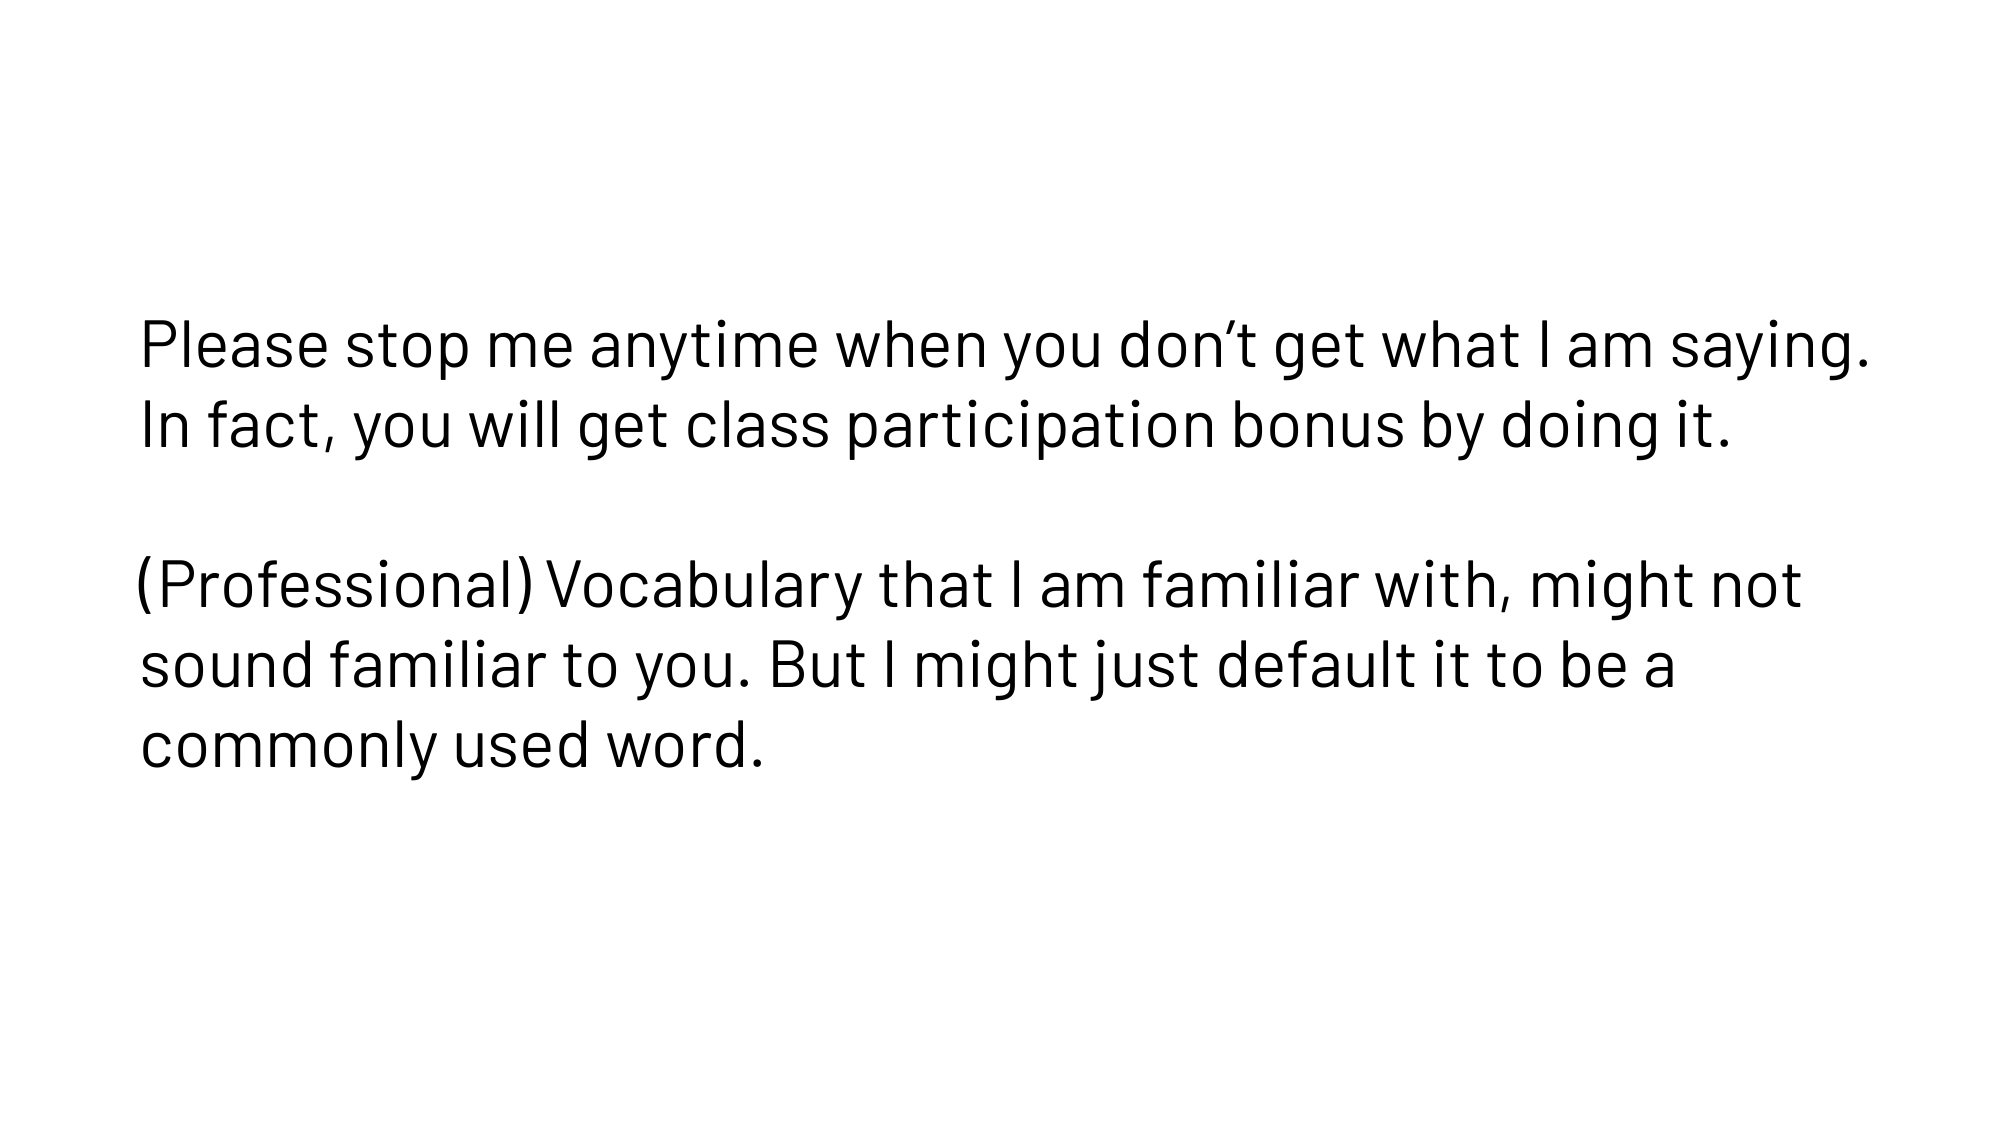

Please stop me anytime when you don’t get what I am saying. In fact, you will get class participation bonus by doing it.

(Professional) Vocabulary that I am familiar with, might not sound familiar to you. But I might just default it to be a commonly used word.